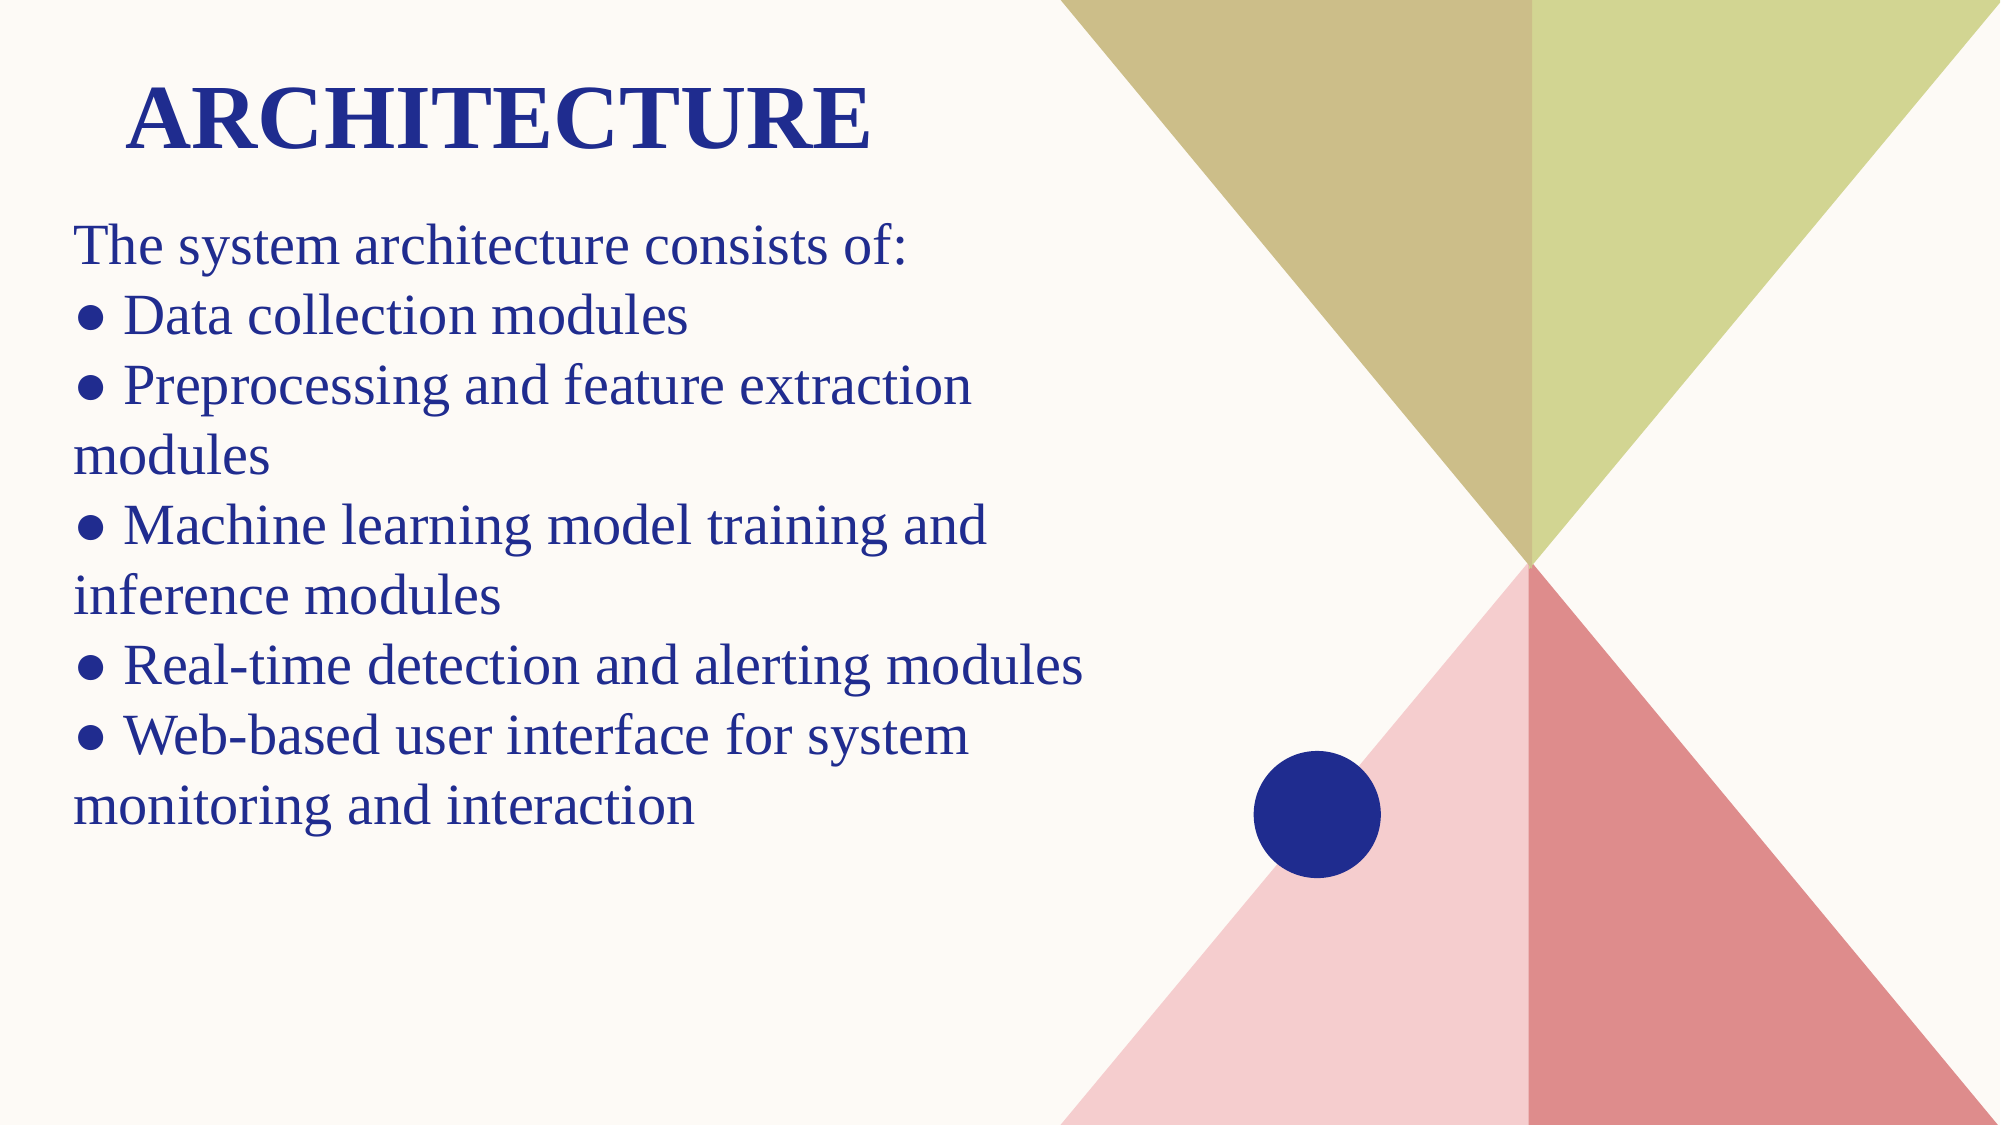

# ARCHITECTURE
The system architecture consists of:
● Data collection modules
● Preprocessing and feature extraction modules
● Machine learning model training and inference modules
● Real-time detection and alerting modules
● Web-based user interface for system monitoring and interaction